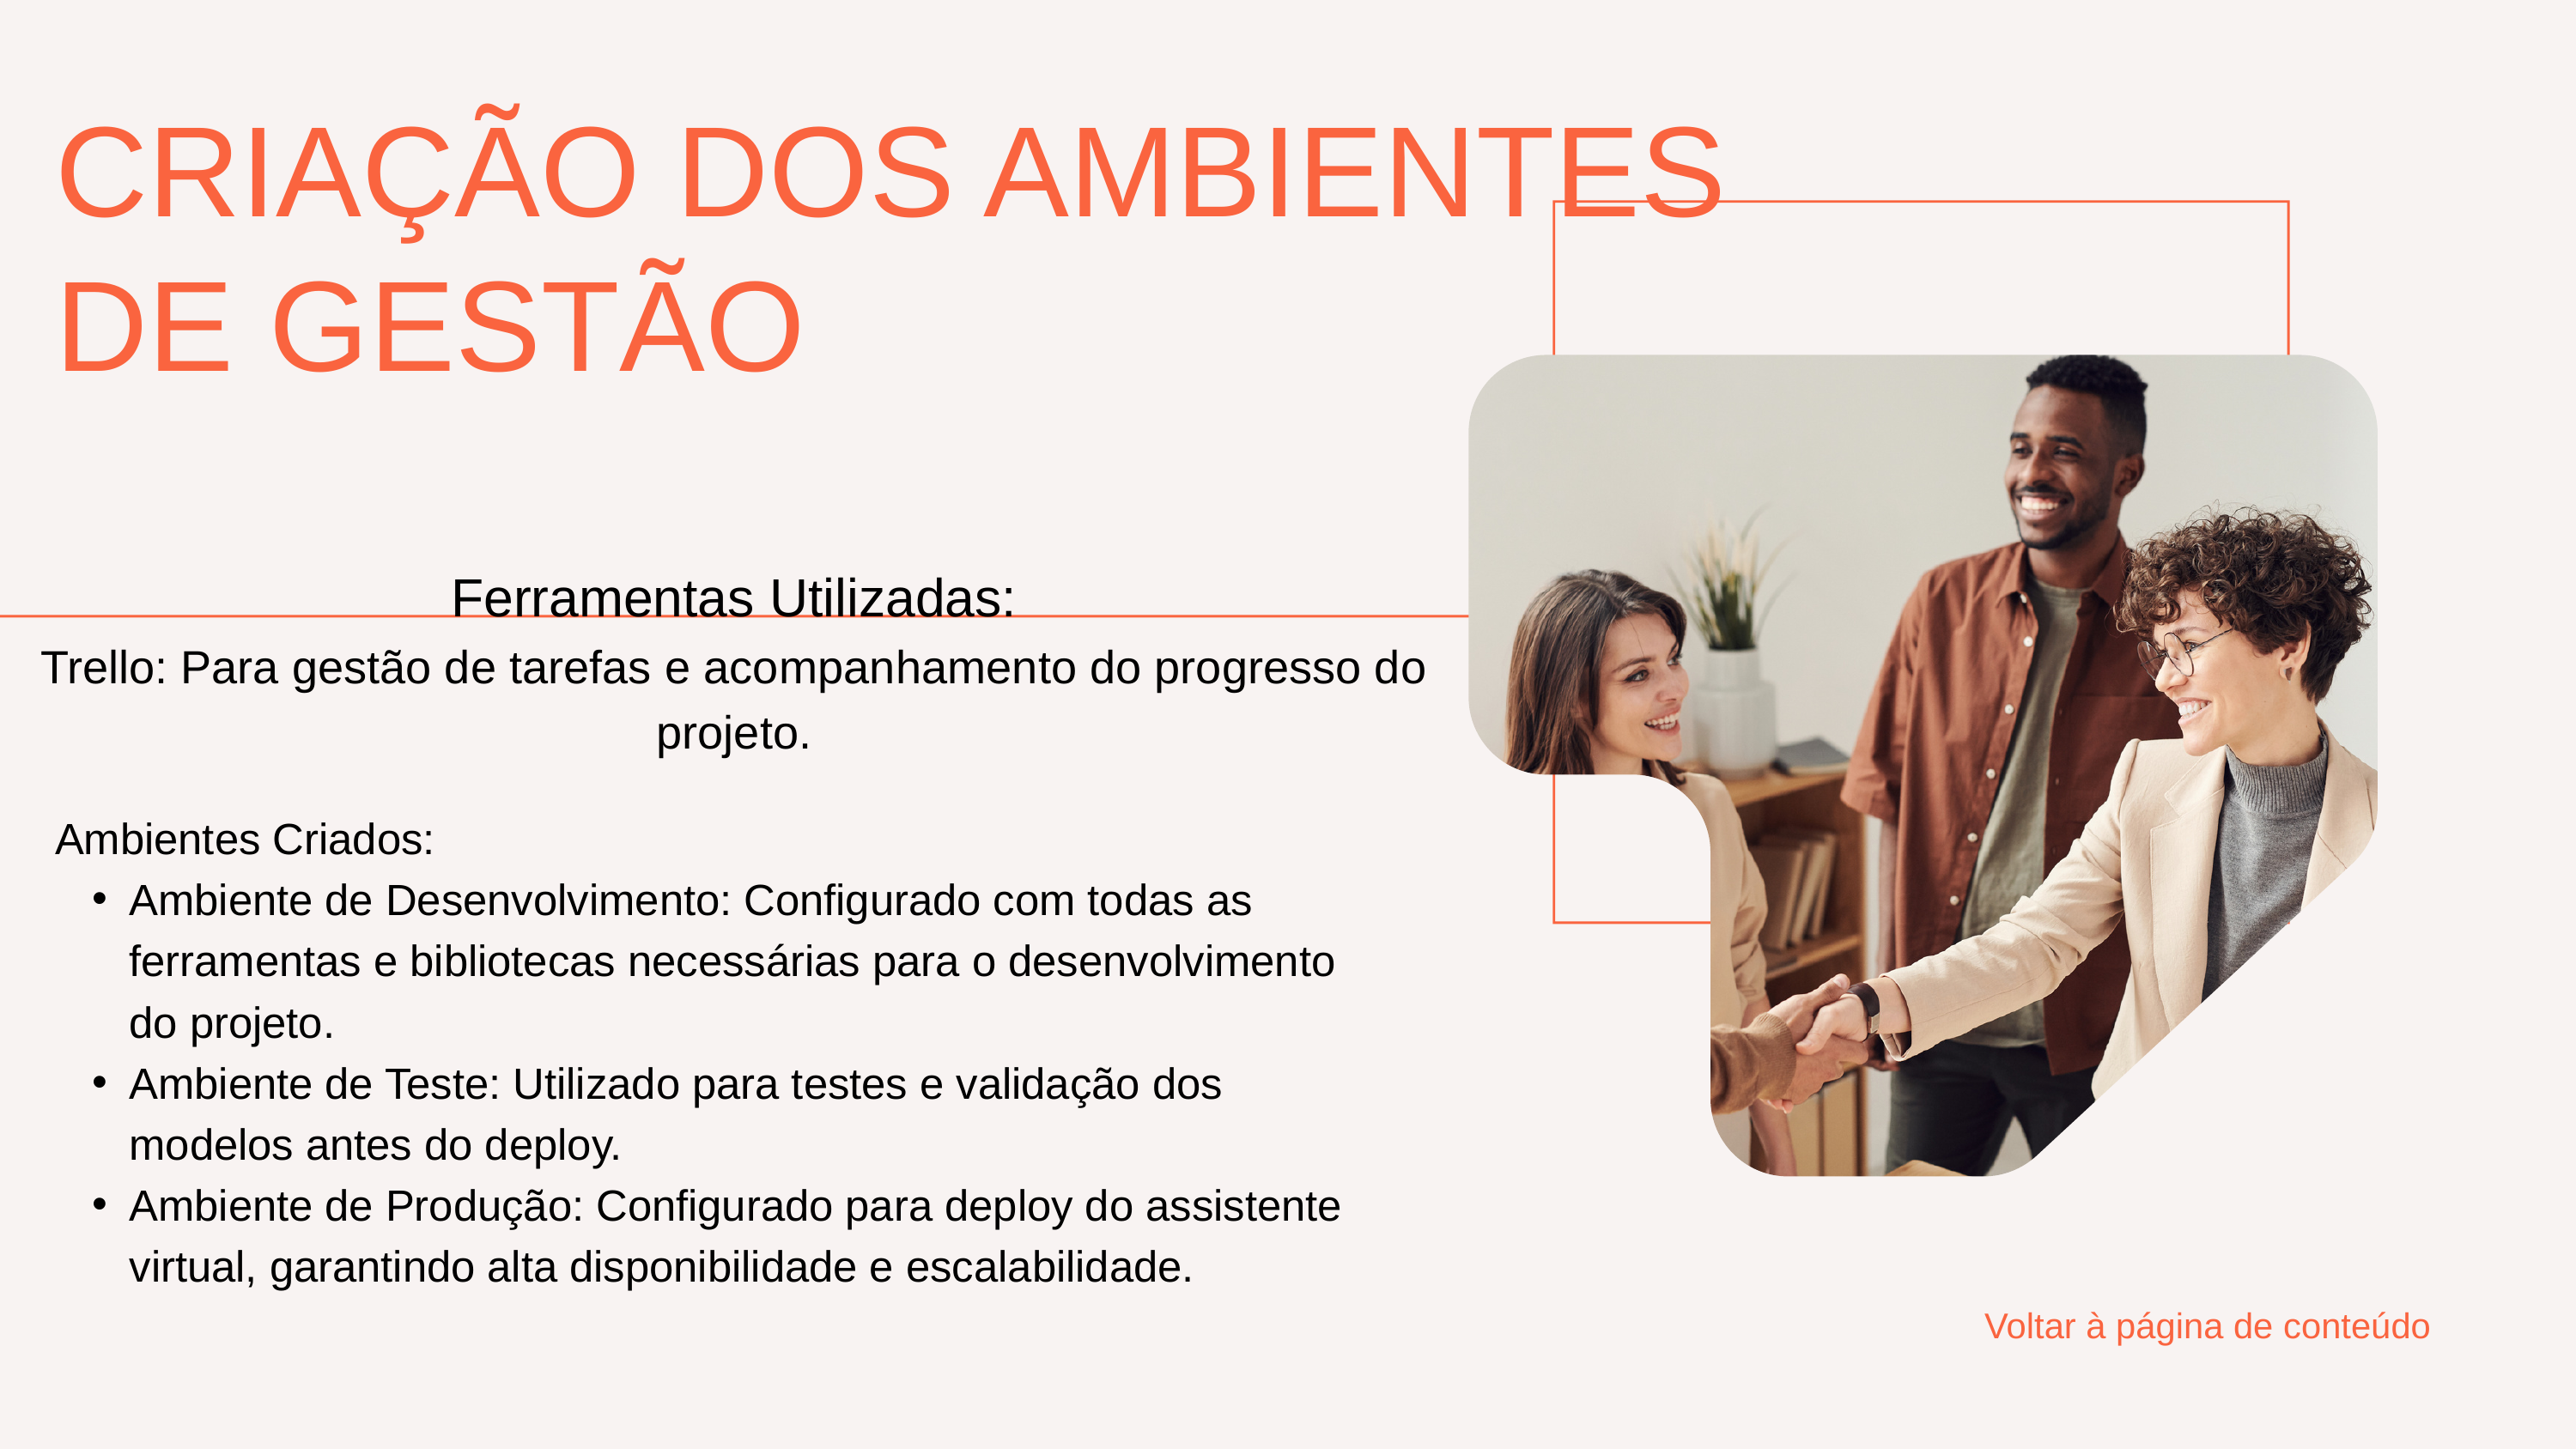

CRIAÇÃO DOS AMBIENTES DE GESTÃO

Ferramentas Utilizadas:
Trello: Para gestão de tarefas e acompanhamento do progresso do projeto.

Ambientes Criados:
Ambiente de Desenvolvimento: Configurado com todas as ferramentas e bibliotecas necessárias para o desenvolvimento do projeto.
Ambiente de Teste: Utilizado para testes e validação dos modelos antes do deploy.
Ambiente de Produção: Configurado para deploy do assistente virtual, garantindo alta disponibilidade e escalabilidade.

Voltar à página de conteúdo